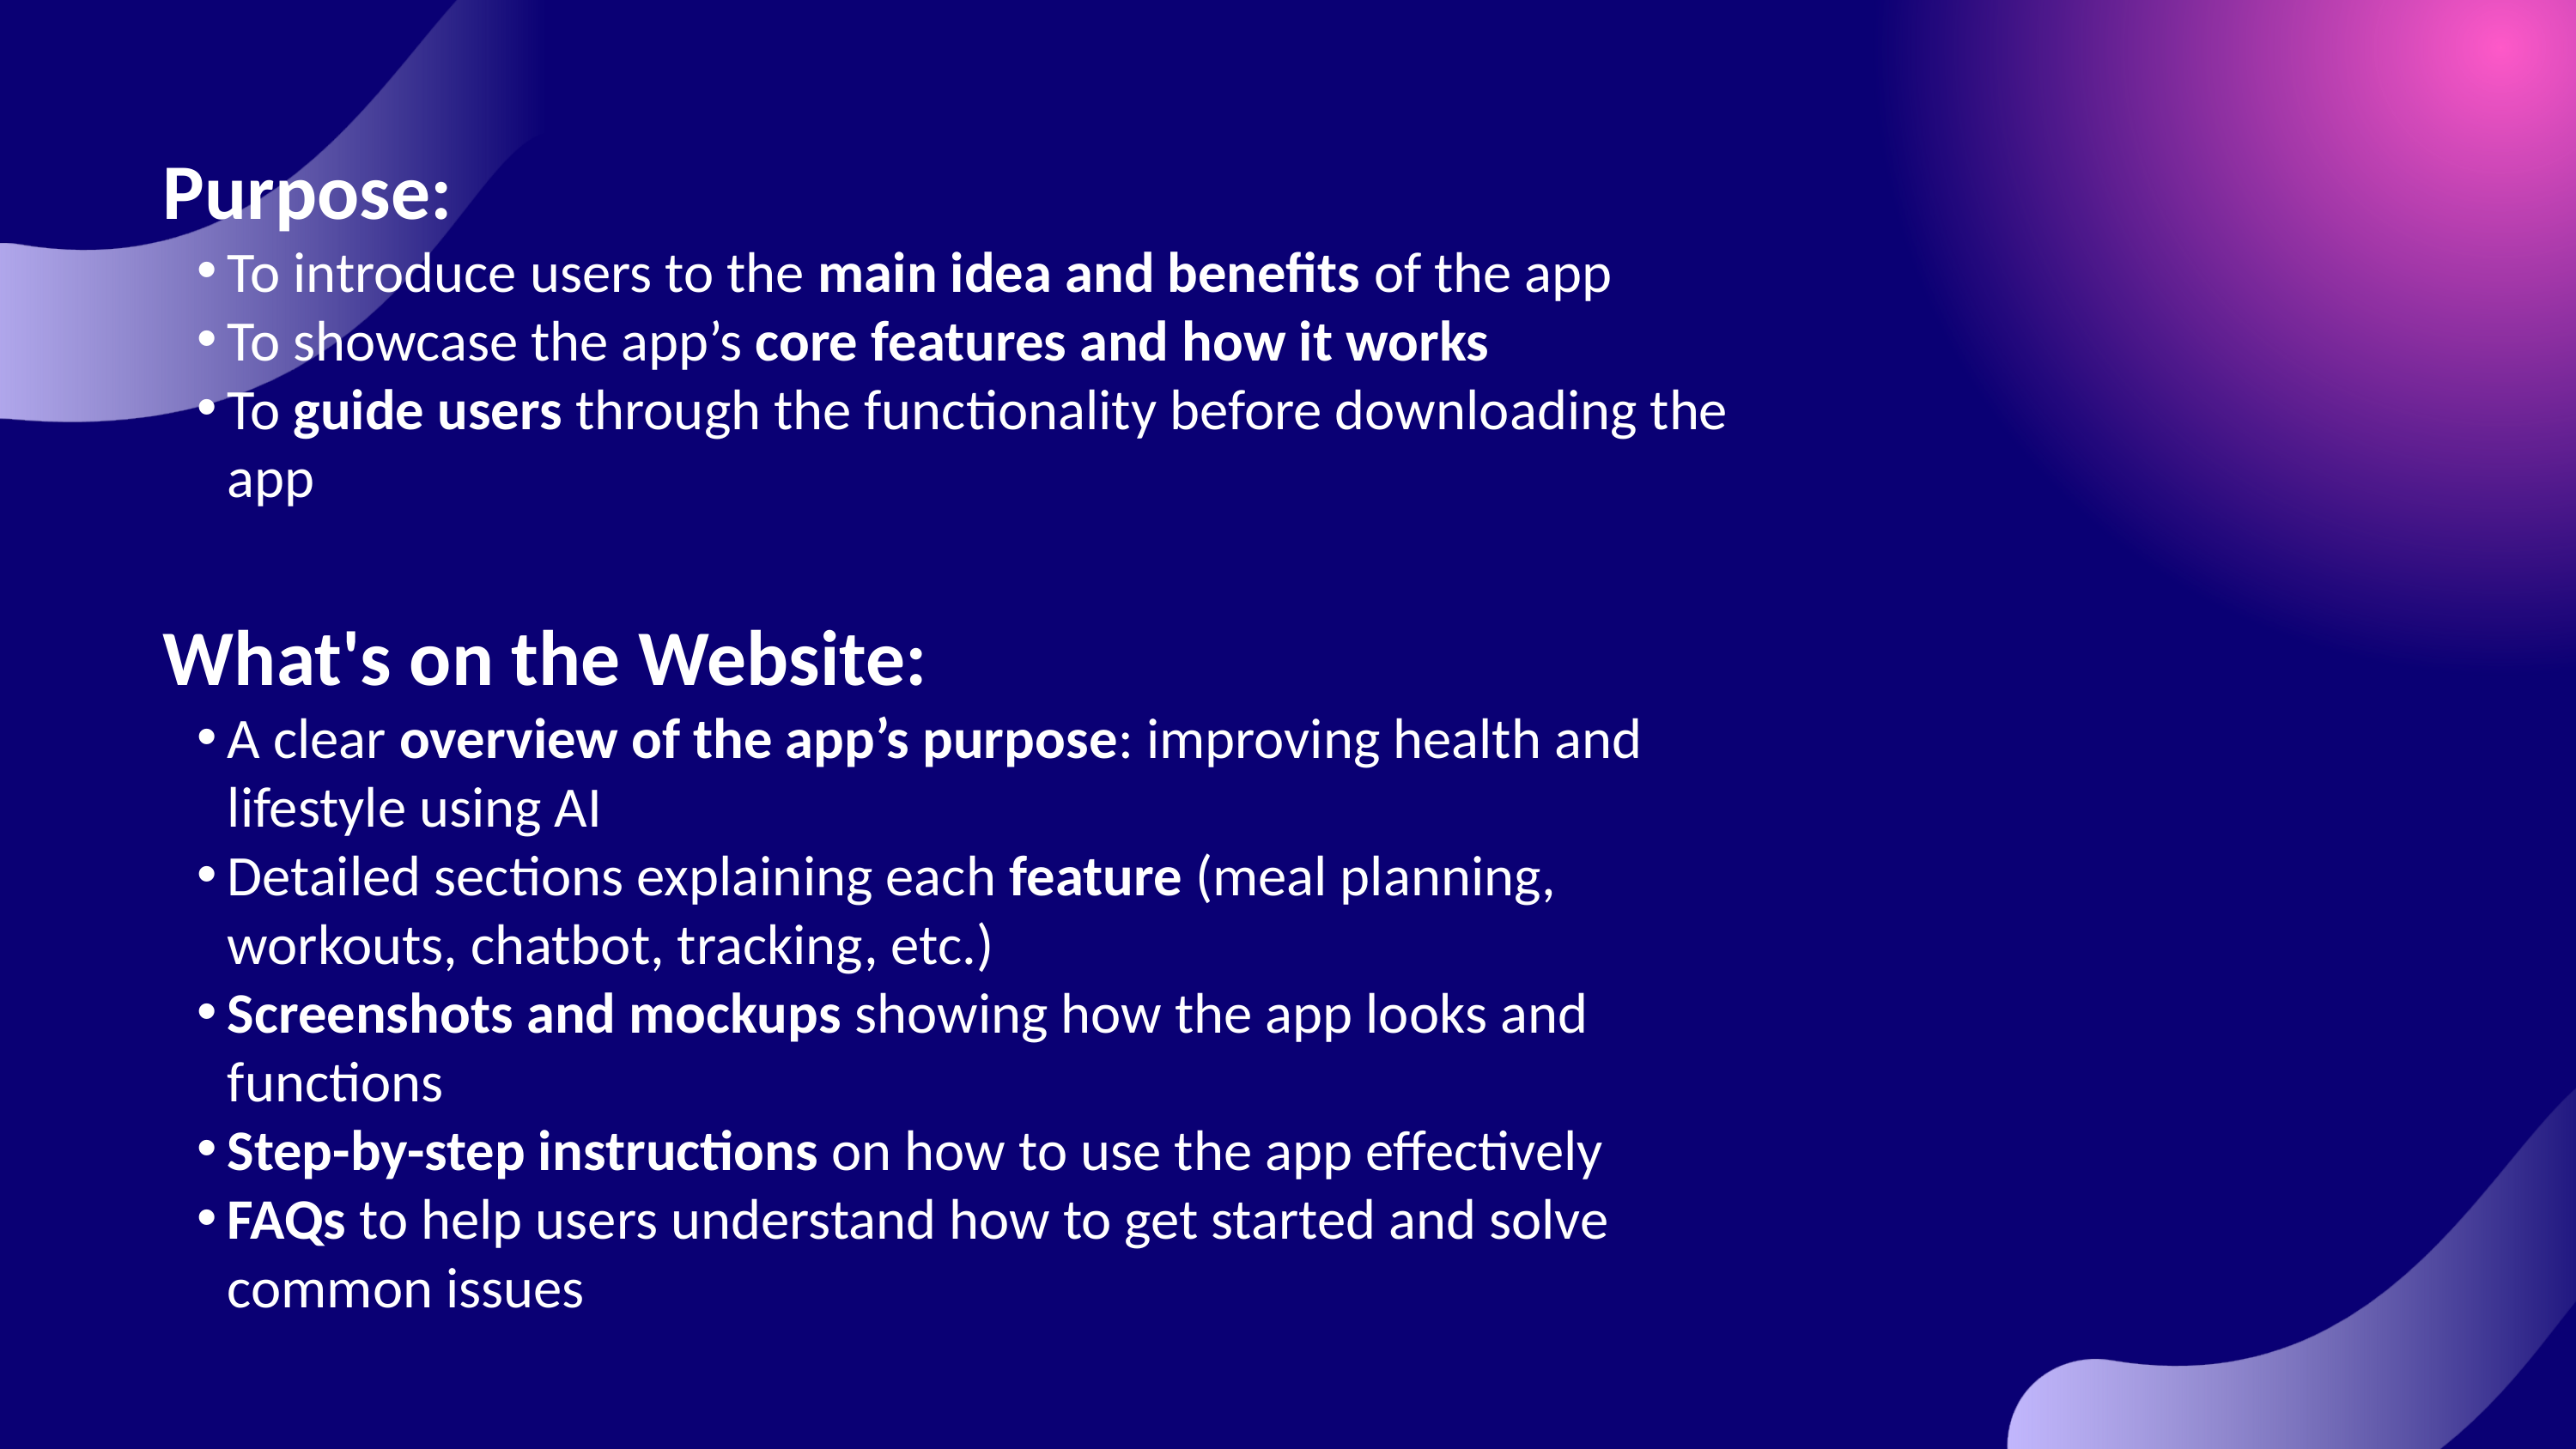

Purpose:
To introduce users to the main idea and benefits of the app
To showcase the app’s core features and how it works
To guide users through the functionality before downloading the app
What's on the Website:
A clear overview of the app’s purpose: improving health and lifestyle using AI
Detailed sections explaining each feature (meal planning, workouts, chatbot, tracking, etc.)
Screenshots and mockups showing how the app looks and functions
Step-by-step instructions on how to use the app effectively
FAQs to help users understand how to get started and solve common issues